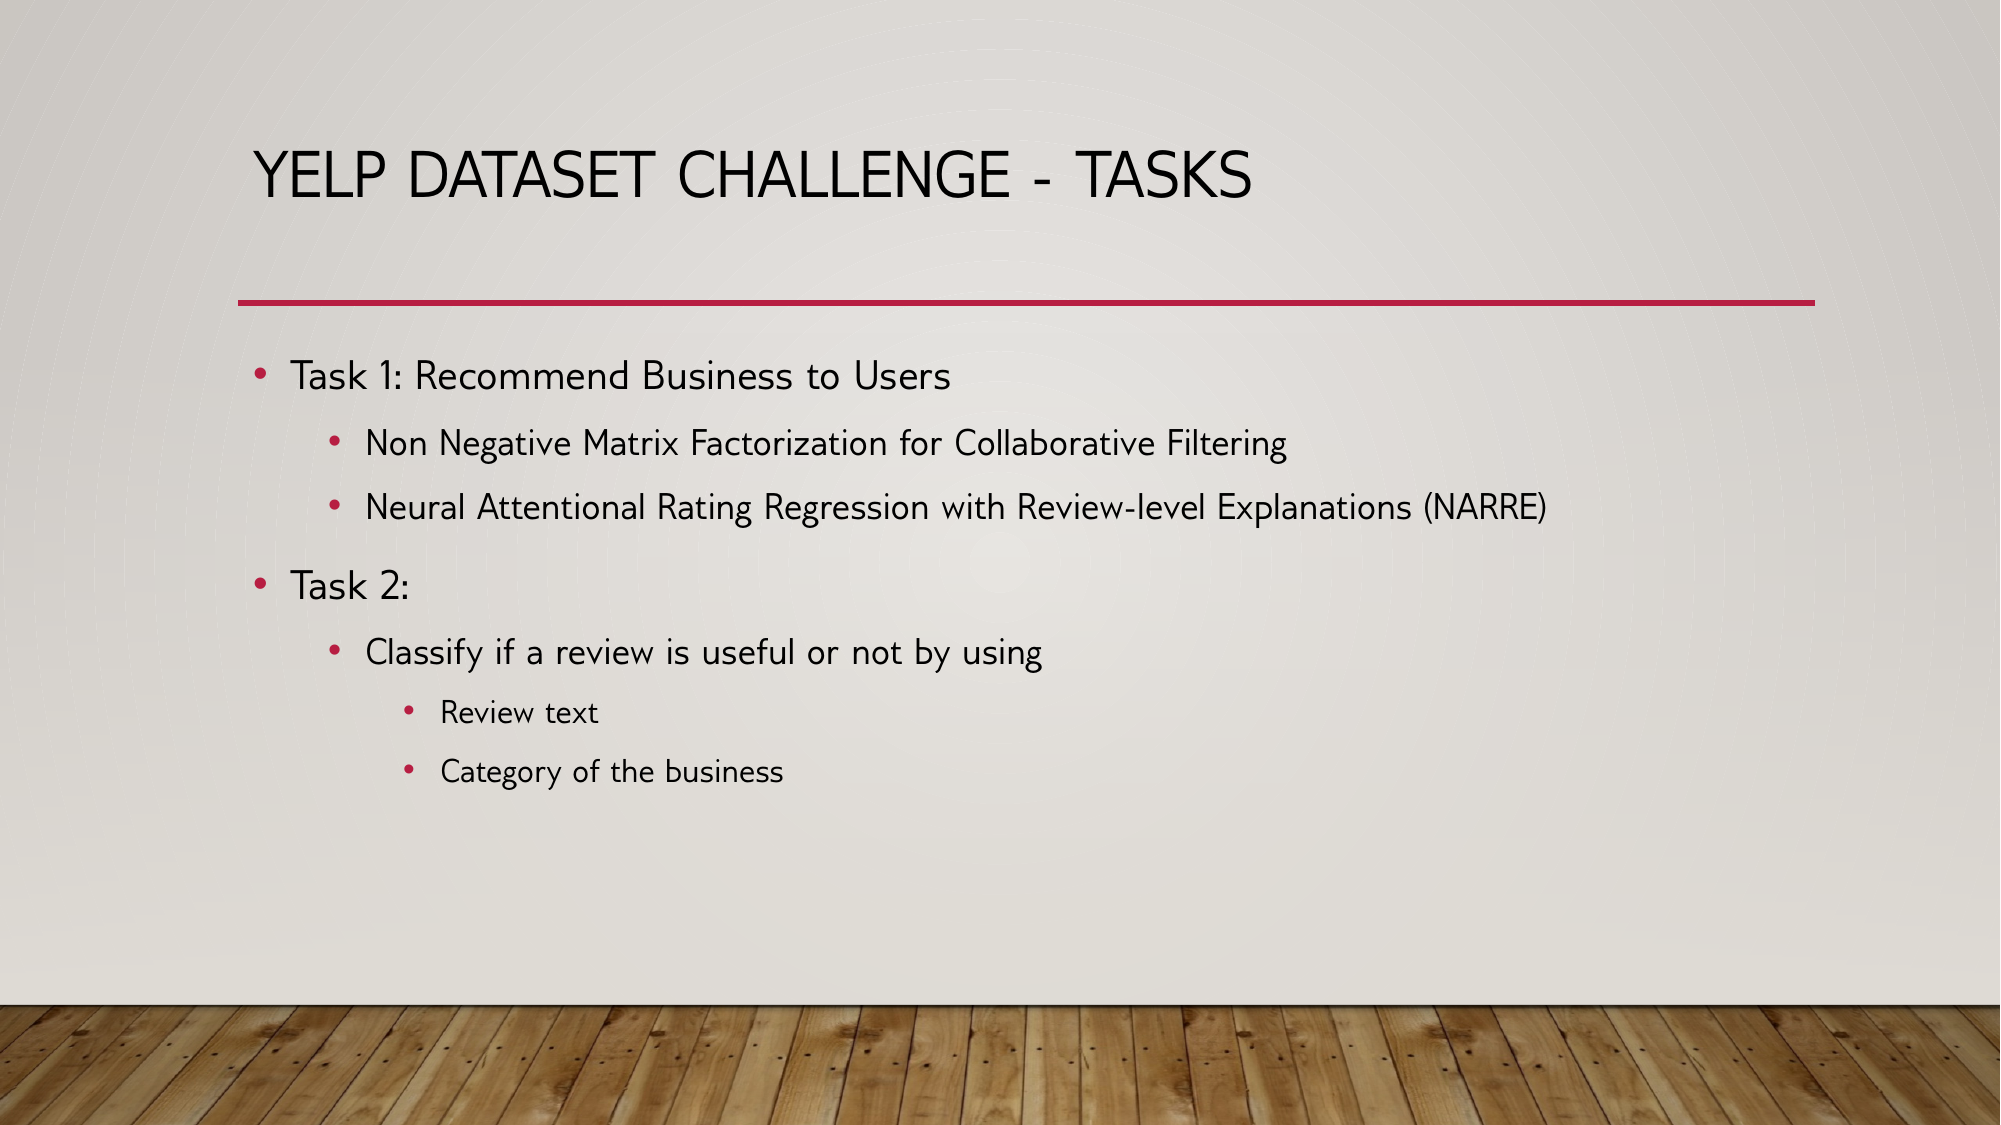

# YELP DATASET CHALLENGE - TASKS
Task 1: Recommend Business to Users
Non Negative Matrix Factorization for Collaborative Filtering
Neural Attentional Rating Regression with Review-level Explanations (NARRE)
Task 2:
Classify if a review is useful or not by using
Review text
Category of the business